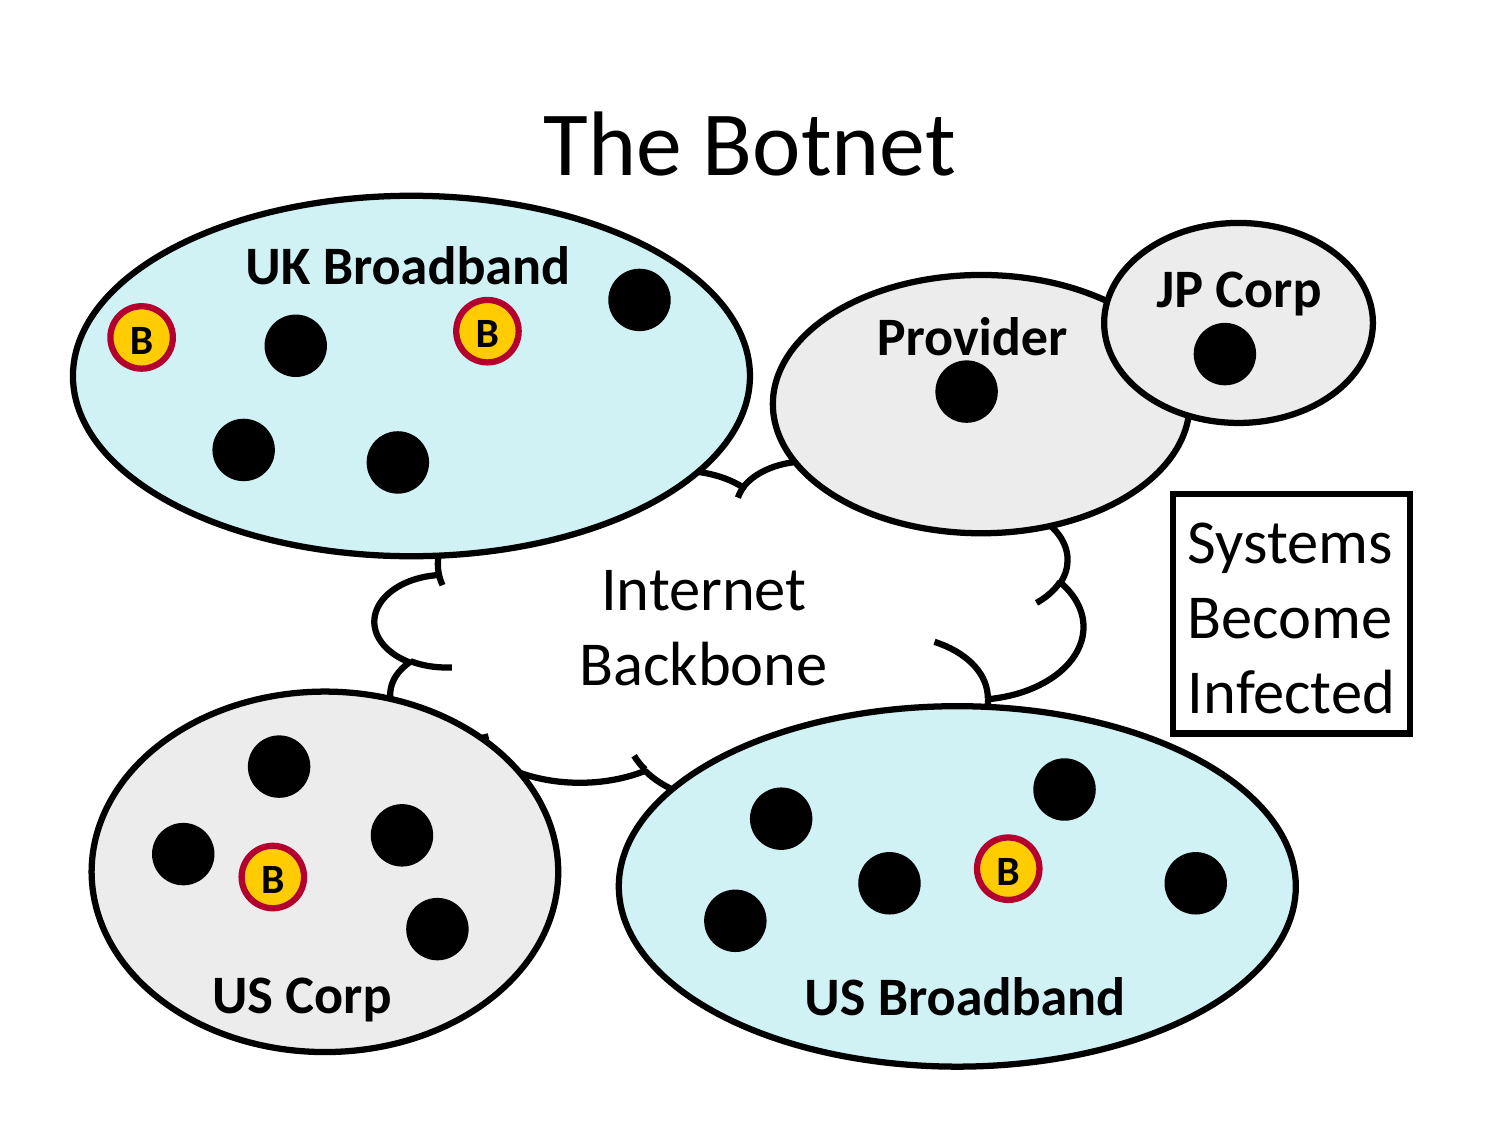

# The Botnet

UK Broadband
JP Corp

Provider
B
B

Internet
Backbone
Systems
Become
Infected

B
B

US Corp
US Broadband